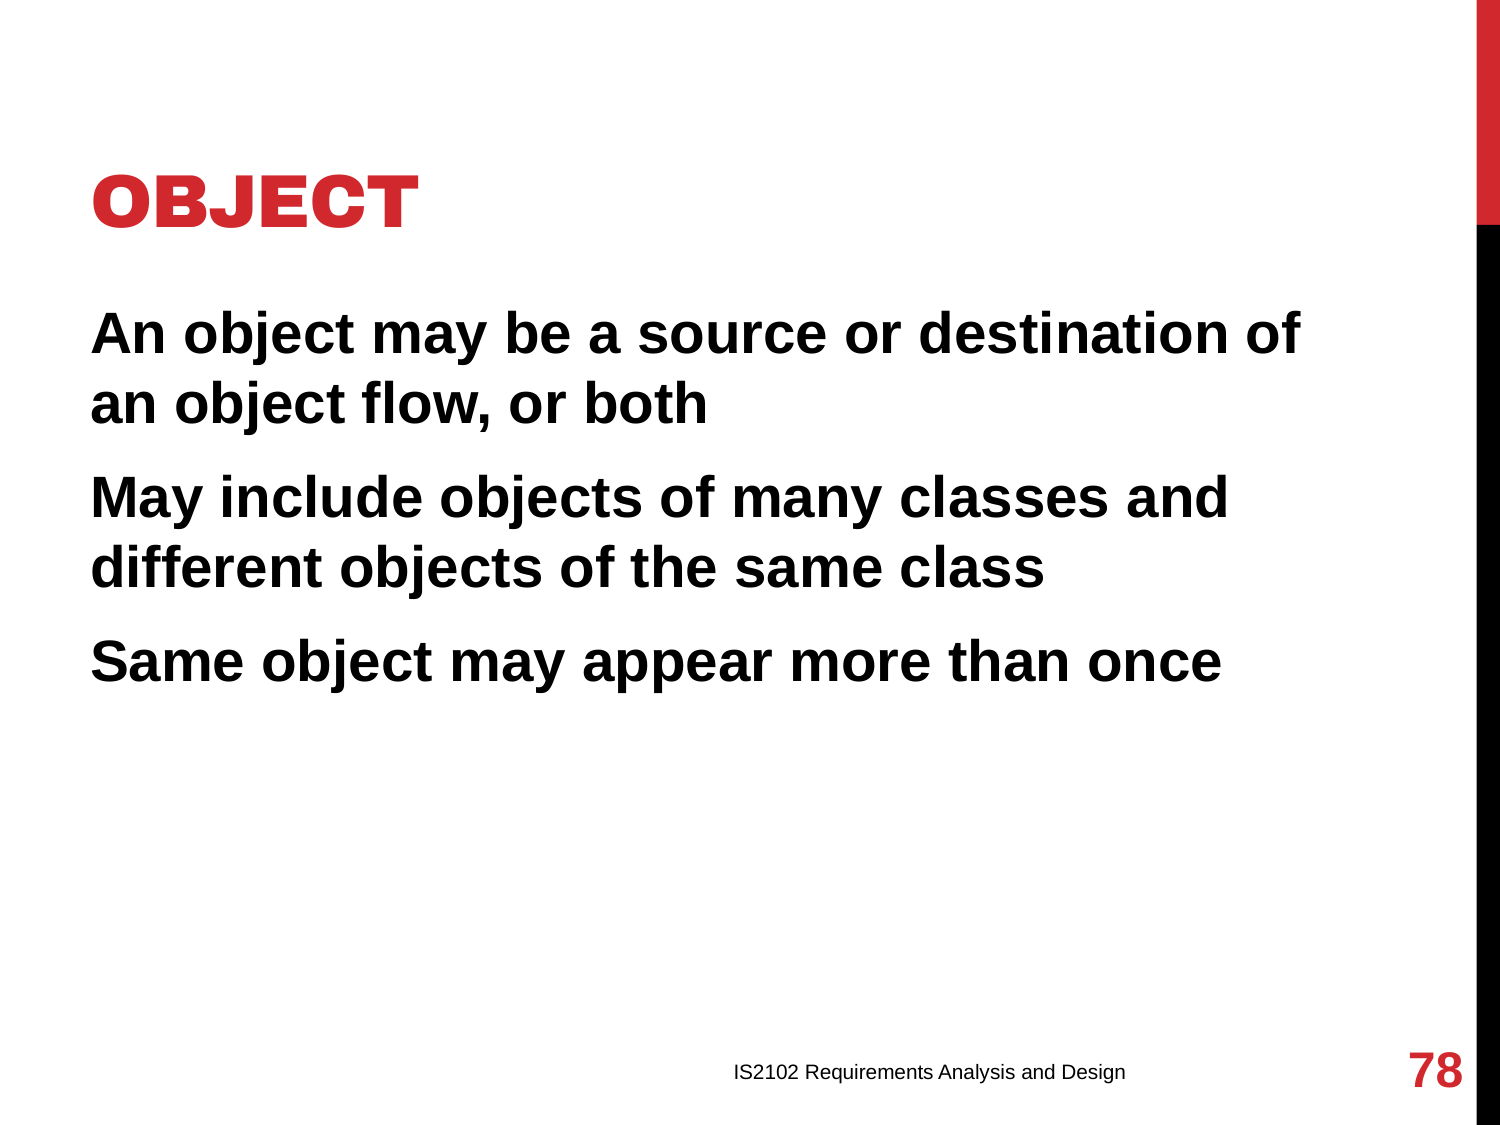

# Object
An object may be a source or destination of an object flow, or both
May include objects of many classes and different objects of the same class
Same object may appear more than once
78
IS2102 Requirements Analysis and Design